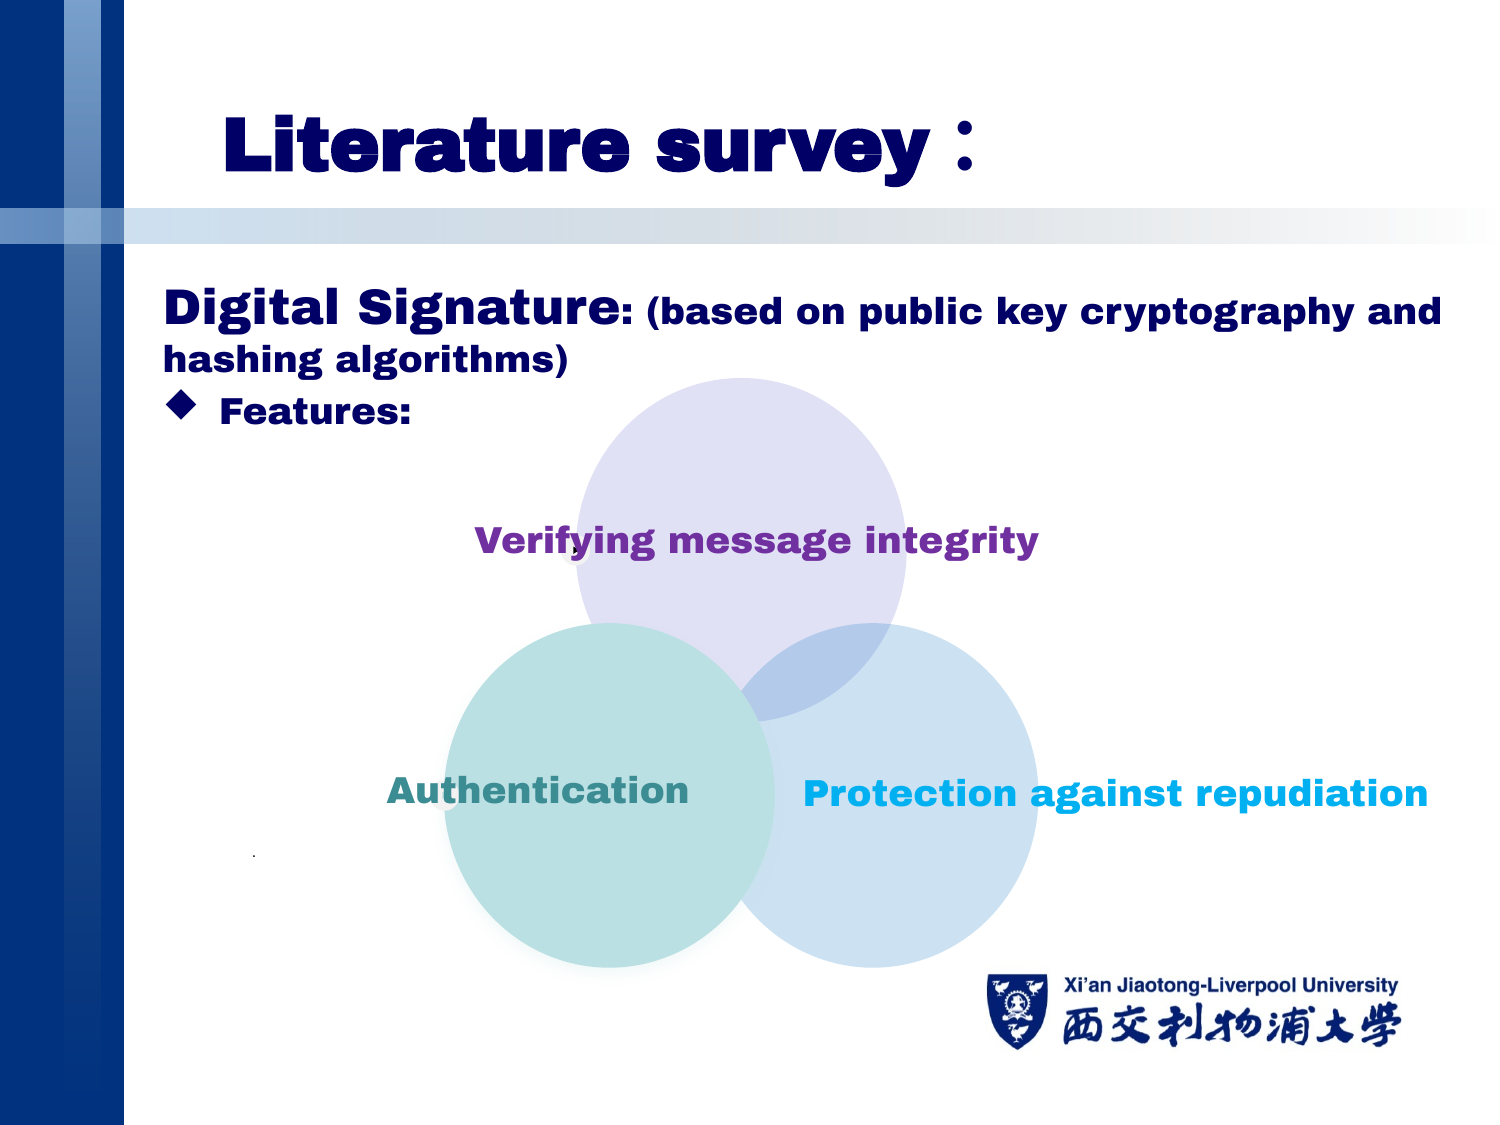

# Literature survey：
Digital Signature: (based on public key cryptography and hashing algorithms)
Features:

.
Verifying message integrity
Authentication
Protection against repudiation